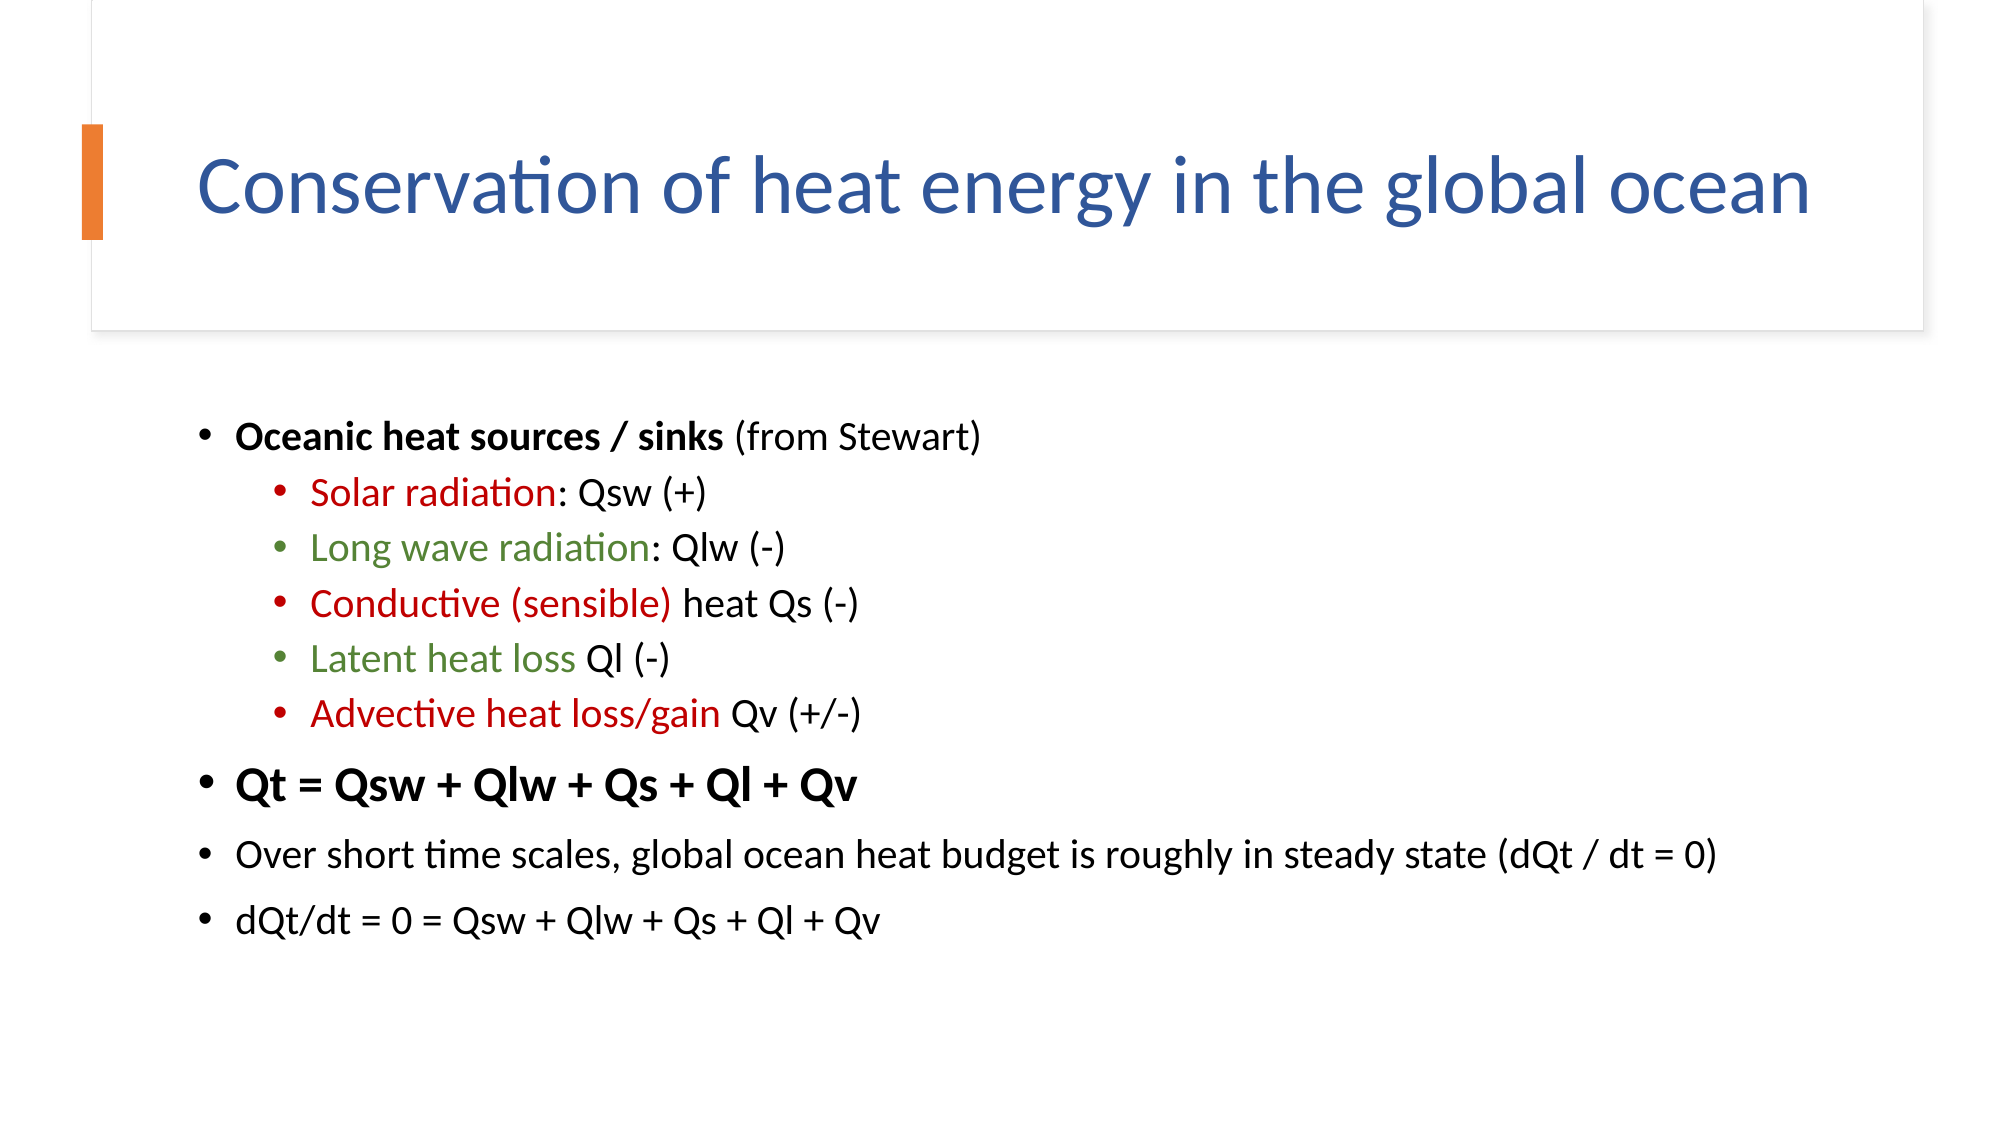

# Conservation of heat energy in the global ocean

Oceanic heat sources / sinks (from Stewart)
Solar radiation: Qsw (+)
Long wave radiation: Qlw (-)
Conductive (sensible) heat Qs (-)
Latent heat loss Ql (-)
Advective heat loss/gain Qv (+/-)
Qt = Qsw + Qlw + Qs + Ql + Qv
Over short time scales, global ocean heat budget is roughly in steady state (dQt / dt = 0)
dQt/dt = 0 = Qsw + Qlw + Qs + Ql + Qv